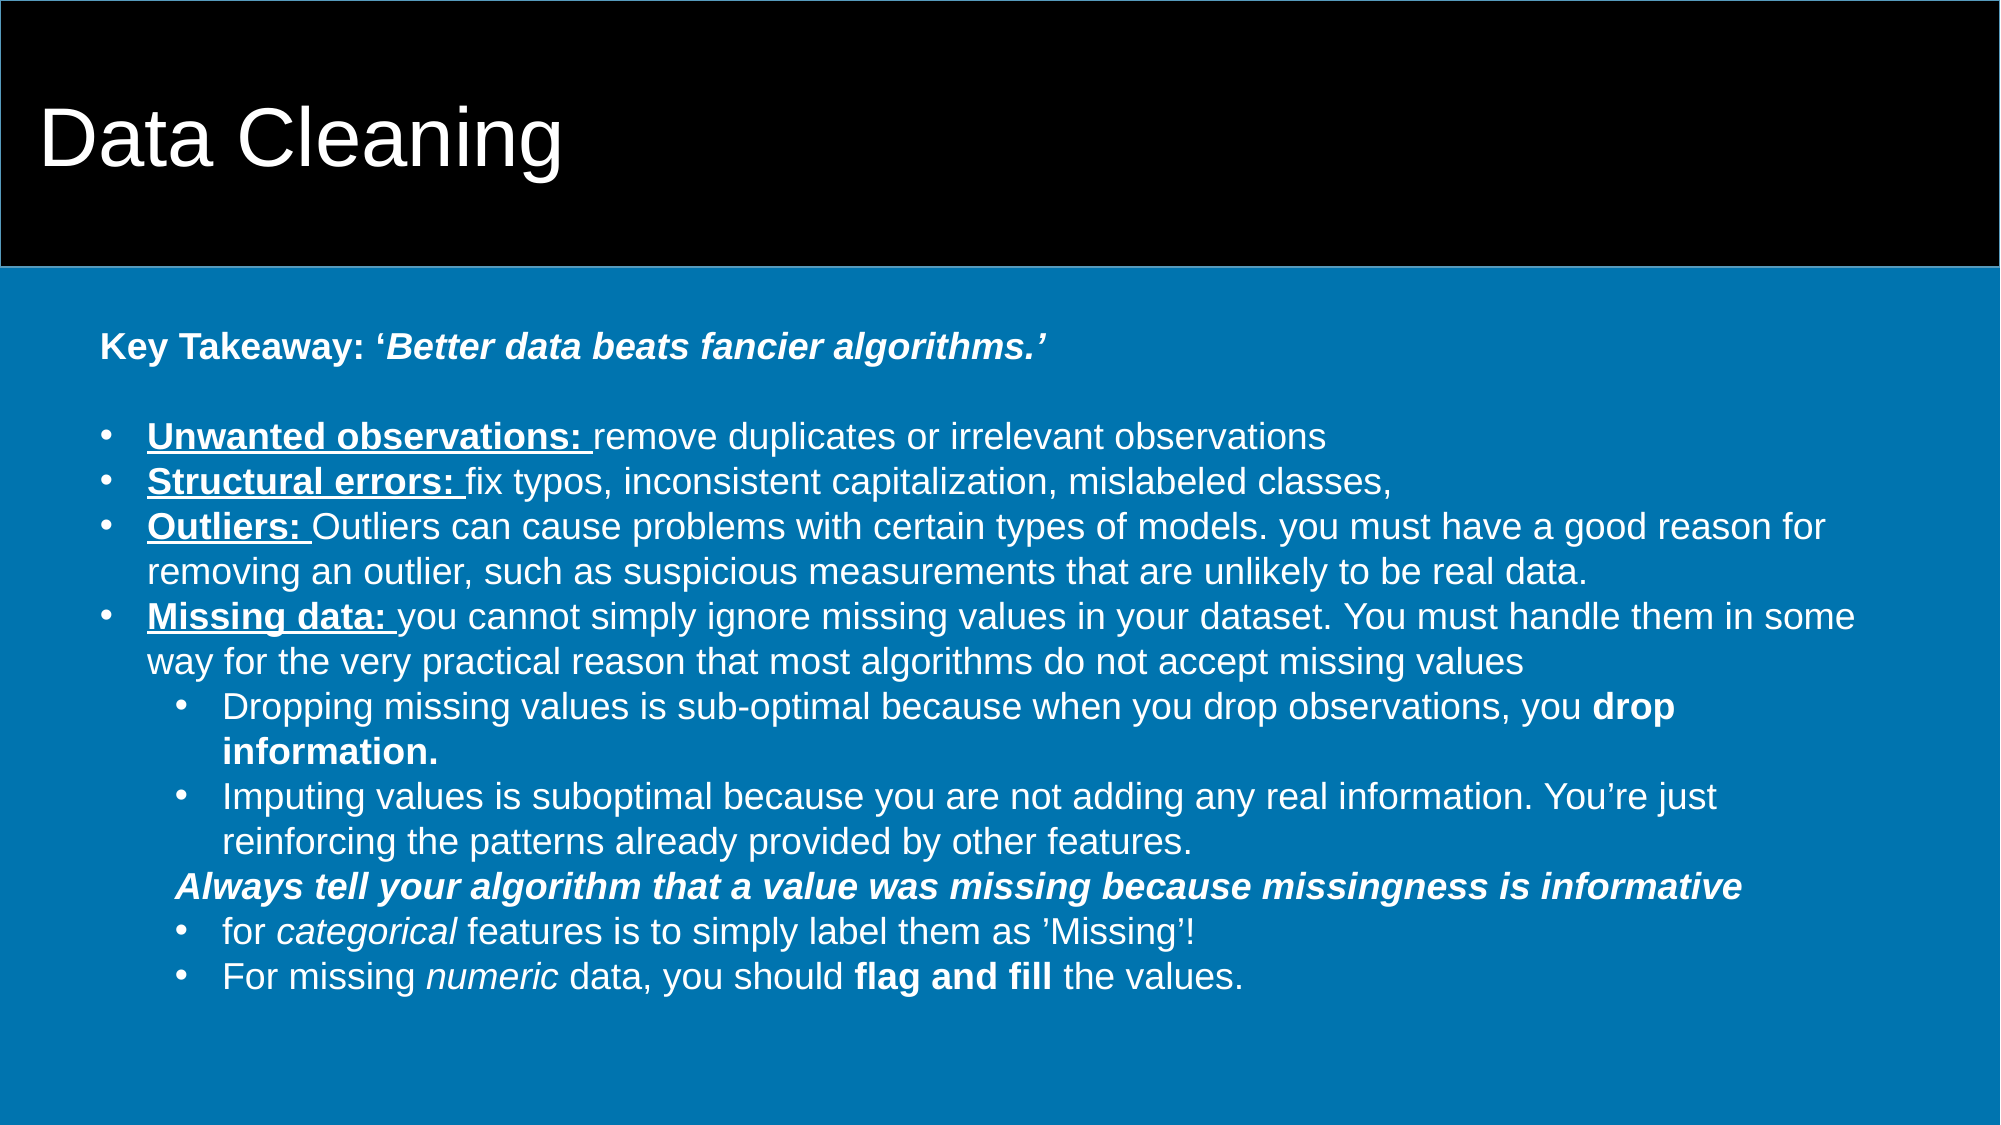

Data Cleaning

Key Takeaway: ‘Better data beats fancier algorithms.’

Unwanted observations: remove duplicates or irrelevant observations
Structural errors: fix typos, inconsistent capitalization, mislabeled classes,
Outliers: Outliers can cause problems with certain types of models. you must have a good reason for removing an outlier, such as suspicious measurements that are unlikely to be real data.
Missing data: you cannot simply ignore missing values in your dataset. You must handle them in some way for the very practical reason that most algorithms do not accept missing values
Dropping missing values is sub-optimal because when you drop observations, you drop information.
Imputing values is suboptimal because you are not adding any real information. You’re just reinforcing the patterns already provided by other features.
Always tell your algorithm that a value was missing because missingness is informative
for categorical features is to simply label them as ’Missing’!
For missing numeric data, you should flag and fill the values.

9